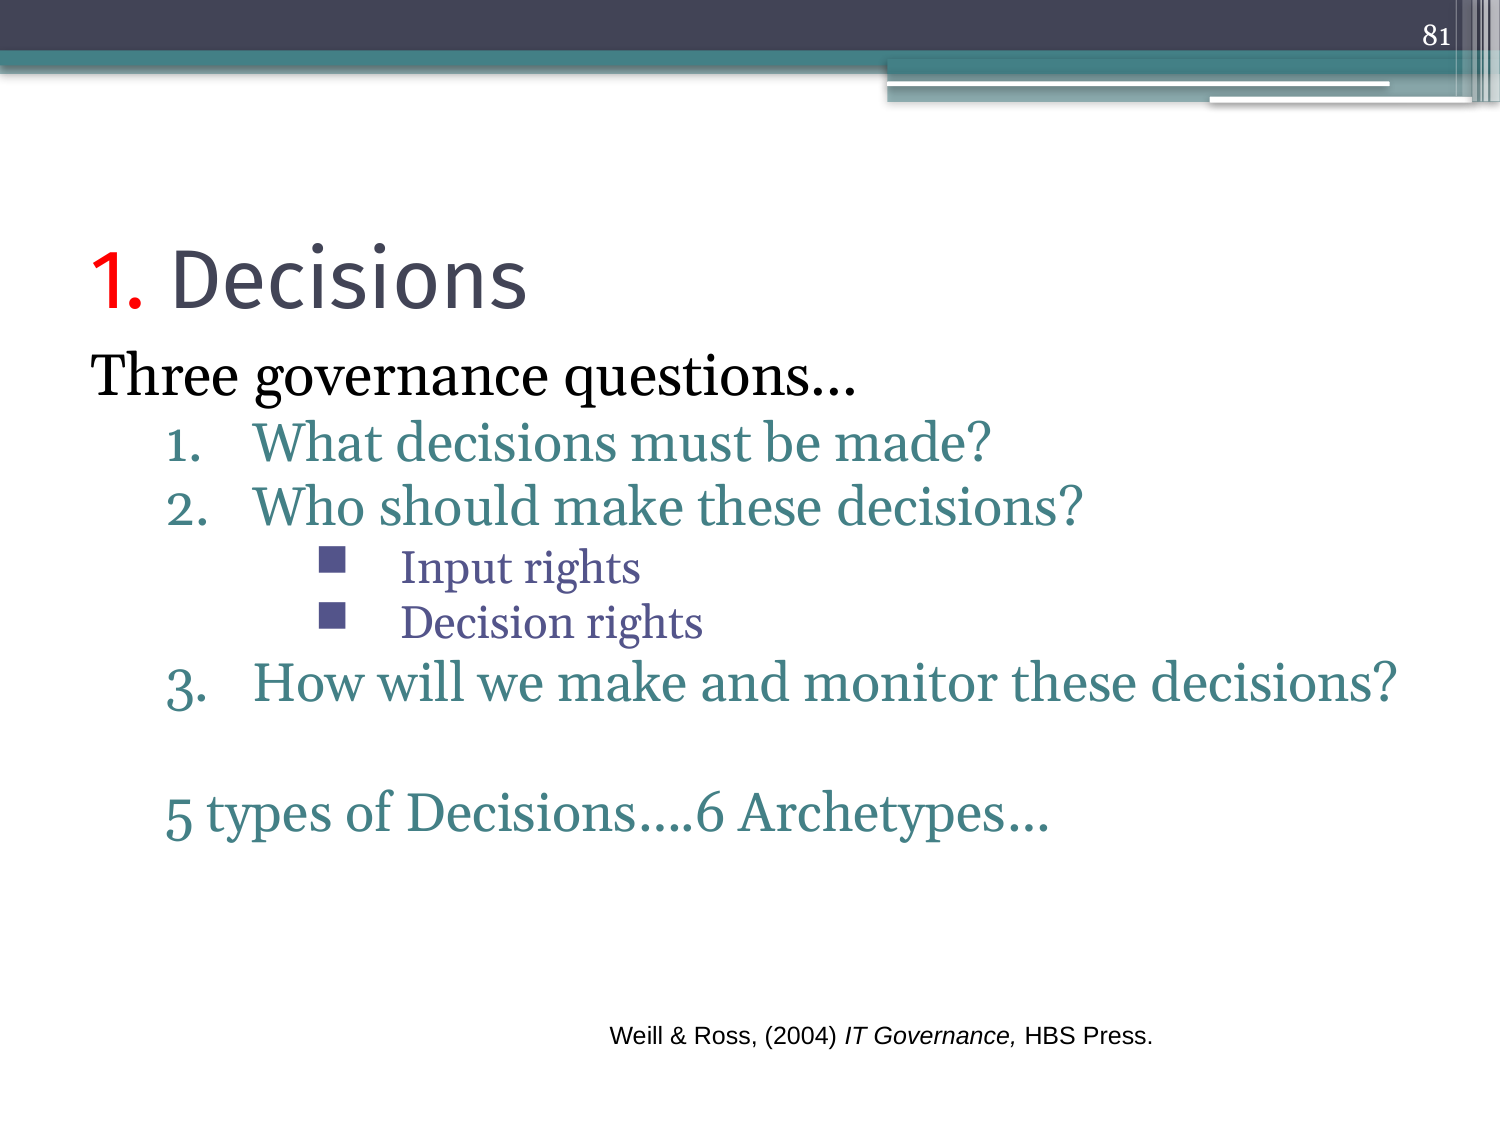

81
# 1. Decisions
Three governance questions...
What decisions must be made?
Who should make these decisions?
  Input rights
  Decision rights
How will we make and monitor these decisions?

5 types of Decisions….6 Archetypes…
Weill & Ross, (2004) IT Governance, HBS Press.